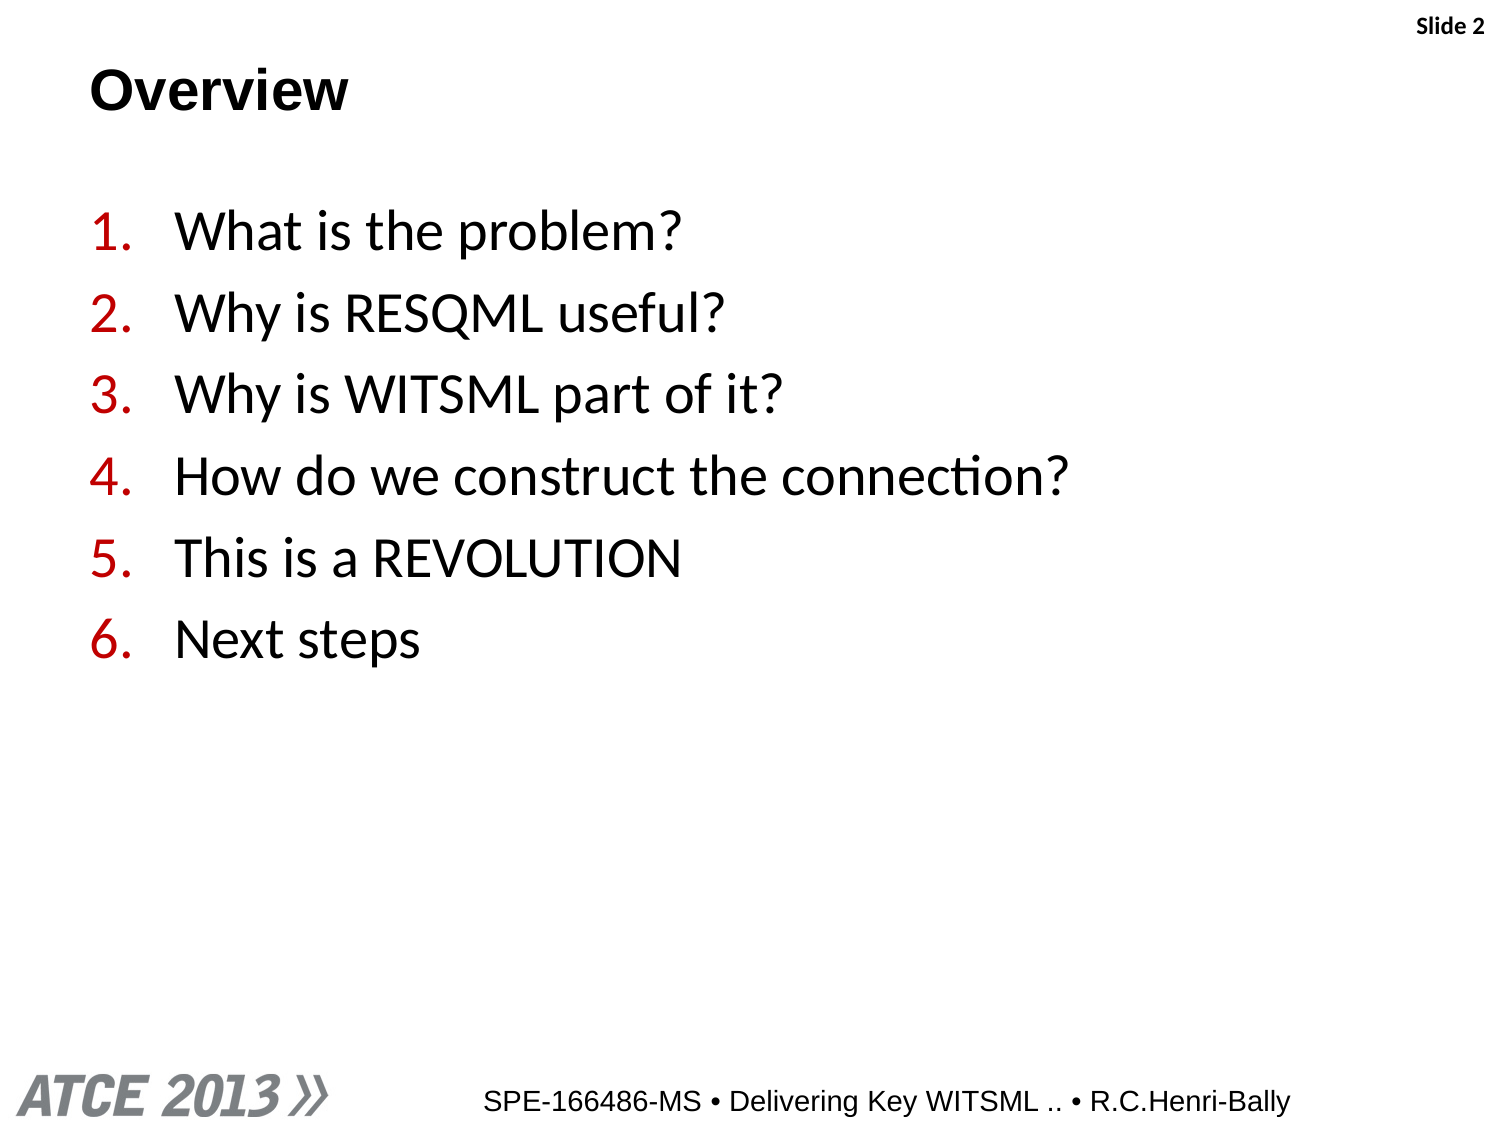

Slide 2
Overview
What is the problem?
Why is RESQML useful?
Why is WITSML part of it?
How do we construct the connection?
This is a REVOLUTION
Next steps